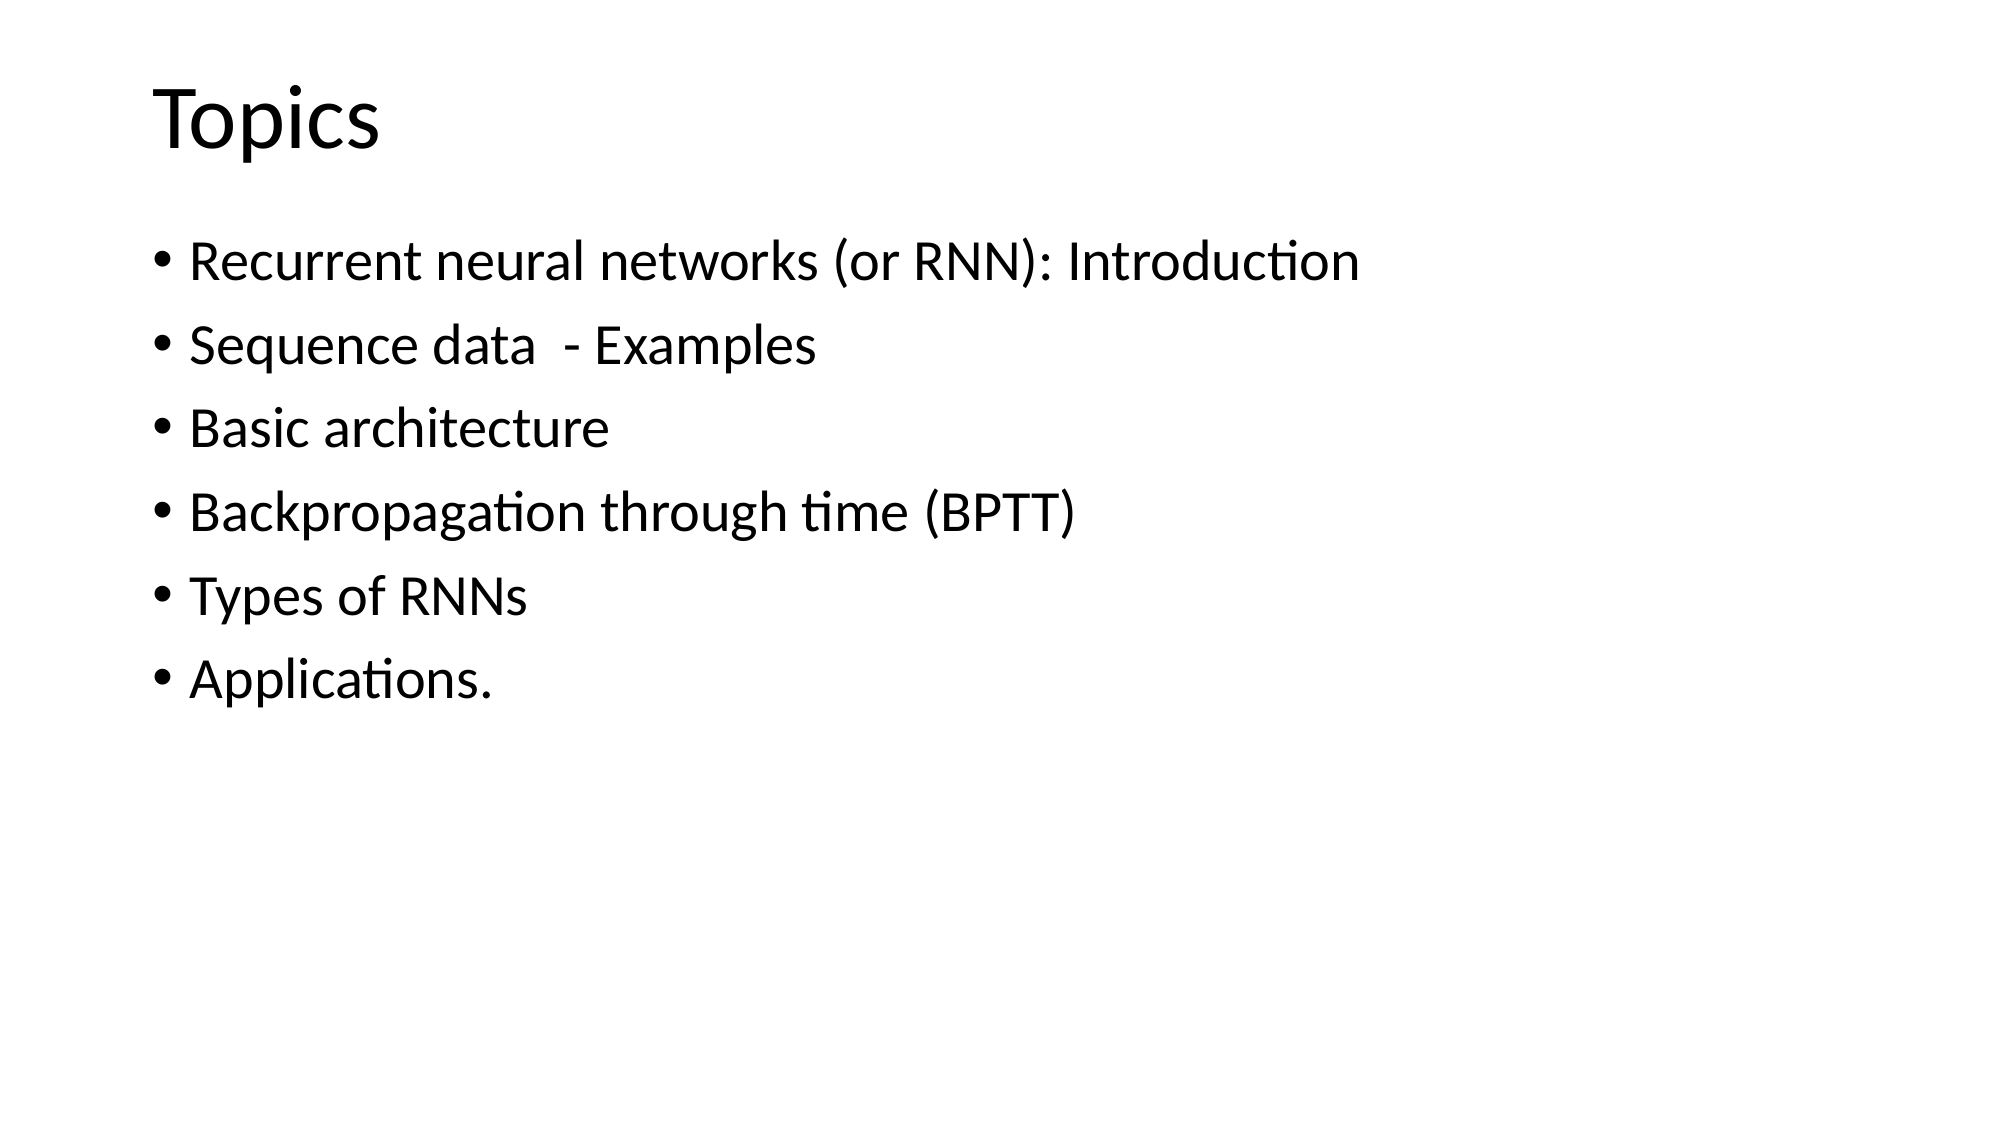

# Topics
Recurrent neural networks (or RNN): Introduction
Sequence data  - Examples
Basic architecture
Backpropagation through time (BPTT)
Types of RNNs
Applications.